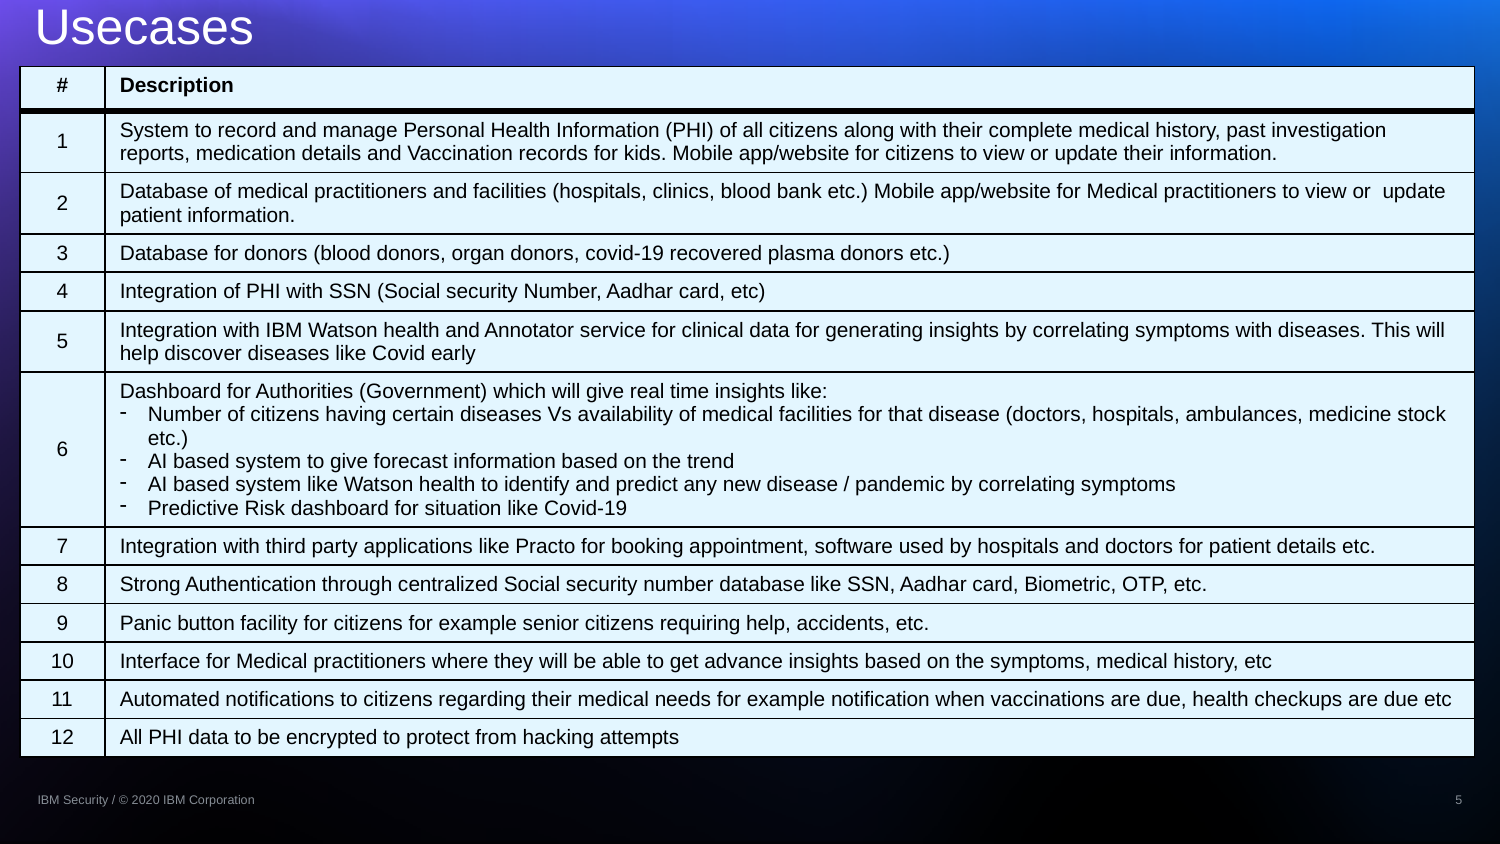

# Usecases
| # | Description |
| --- | --- |
| 1 | System to record and manage Personal Health Information (PHI) of all citizens along with their complete medical history, past investigation reports, medication details and Vaccination records for kids. Mobile app/website for citizens to view or update their information. |
| 2 | Database of medical practitioners and facilities (hospitals, clinics, blood bank etc.) Mobile app/website for Medical practitioners to view or update patient information. |
| 3 | Database for donors (blood donors, organ donors, covid-19 recovered plasma donors etc.) |
| 4 | Integration of PHI with SSN (Social security Number, Aadhar card, etc) |
| 5 | Integration with IBM Watson health and Annotator service for clinical data for generating insights by correlating symptoms with diseases. This will help discover diseases like Covid early |
| 6 | Dashboard for Authorities (Government) which will give real time insights like: Number of citizens having certain diseases Vs availability of medical facilities for that disease (doctors, hospitals, ambulances, medicine stock etc.) AI based system to give forecast information based on the trend  AI based system like Watson health to identify and predict any new disease / pandemic by correlating symptoms Predictive Risk dashboard for situation like Covid-19 |
| 7 | Integration with third party applications like Practo for booking appointment, software used by hospitals and doctors for patient details etc. |
| 8 | Strong Authentication through centralized Social security number database like SSN, Aadhar card, Biometric, OTP, etc. |
| 9 | Panic button facility for citizens for example senior citizens requiring help, accidents, etc. |
| 10 | Interface for Medical practitioners where they will be able to get advance insights based on the symptoms, medical history, etc |
| 11 | Automated notifications to citizens regarding their medical needs for example notification when vaccinations are due, health checkups are due etc |
| 12 | All PHI data to be encrypted to protect from hacking attempts |
5
IBM Security / © 2020 IBM Corporation